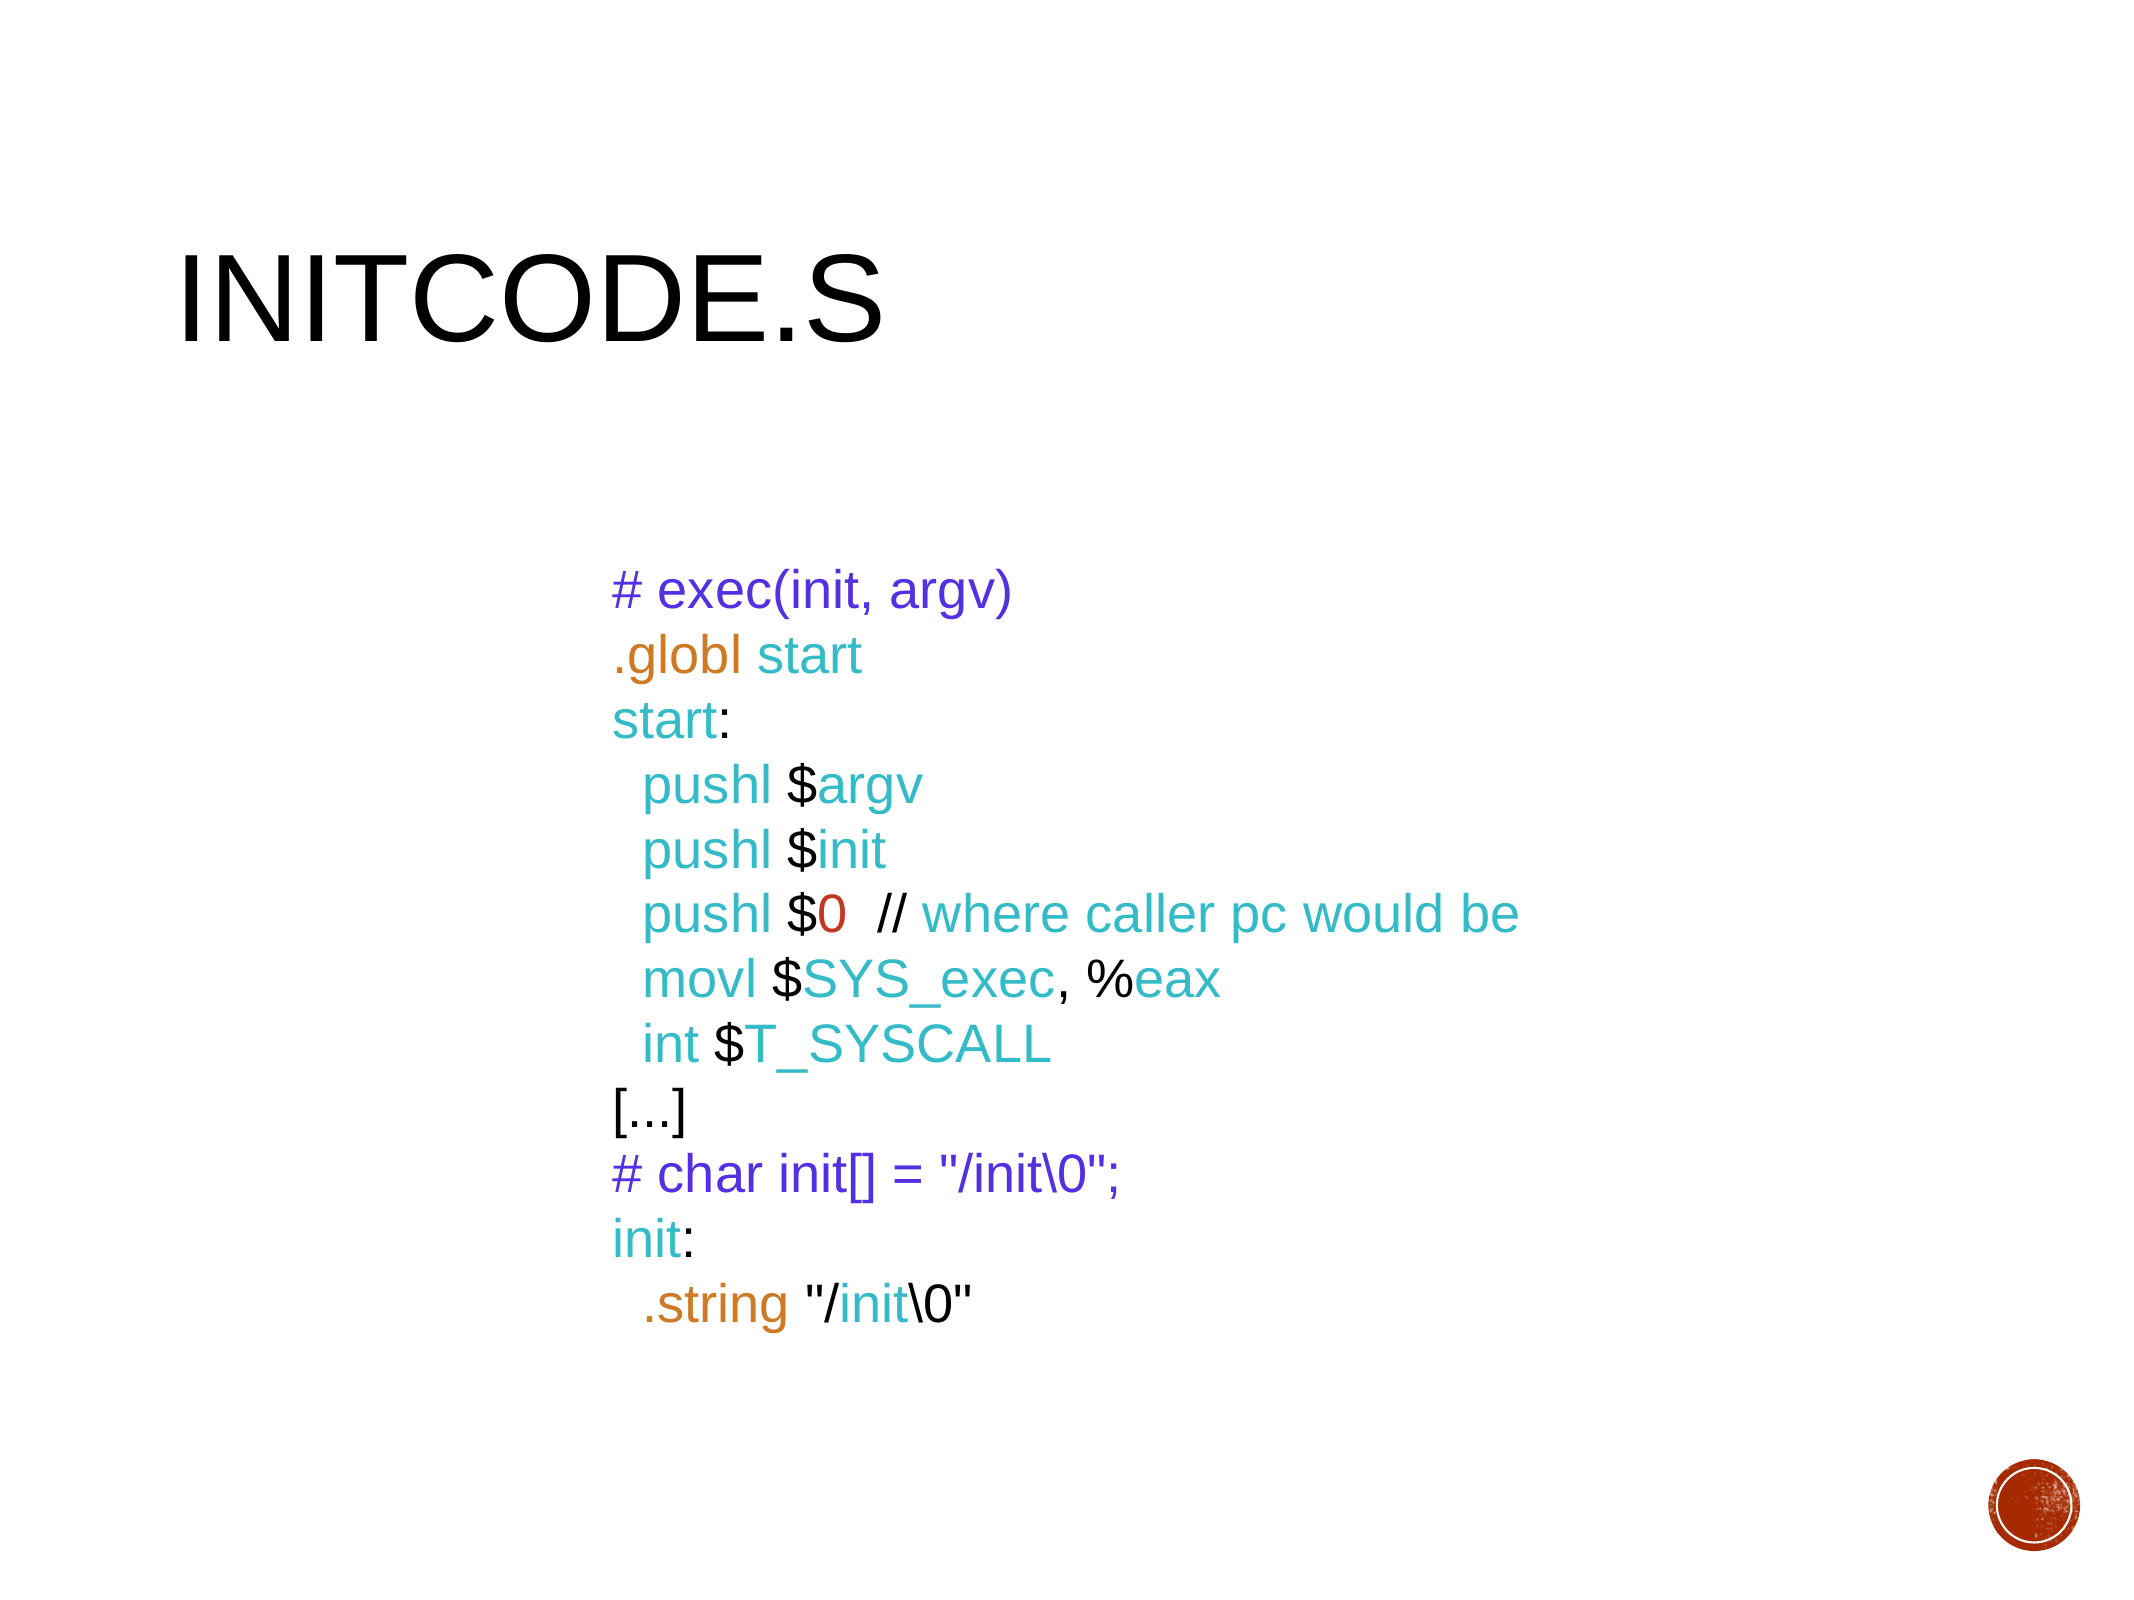

# initcode.S
# exec(init, argv)
.globl start
start:
  pushl $argv
  pushl $init
  pushl $0  // where caller pc would be
  movl $SYS_exec, %eax
  int $T_SYSCALL
[...]
# char init[] = "/init\0";
init:
  .string "/init\0"